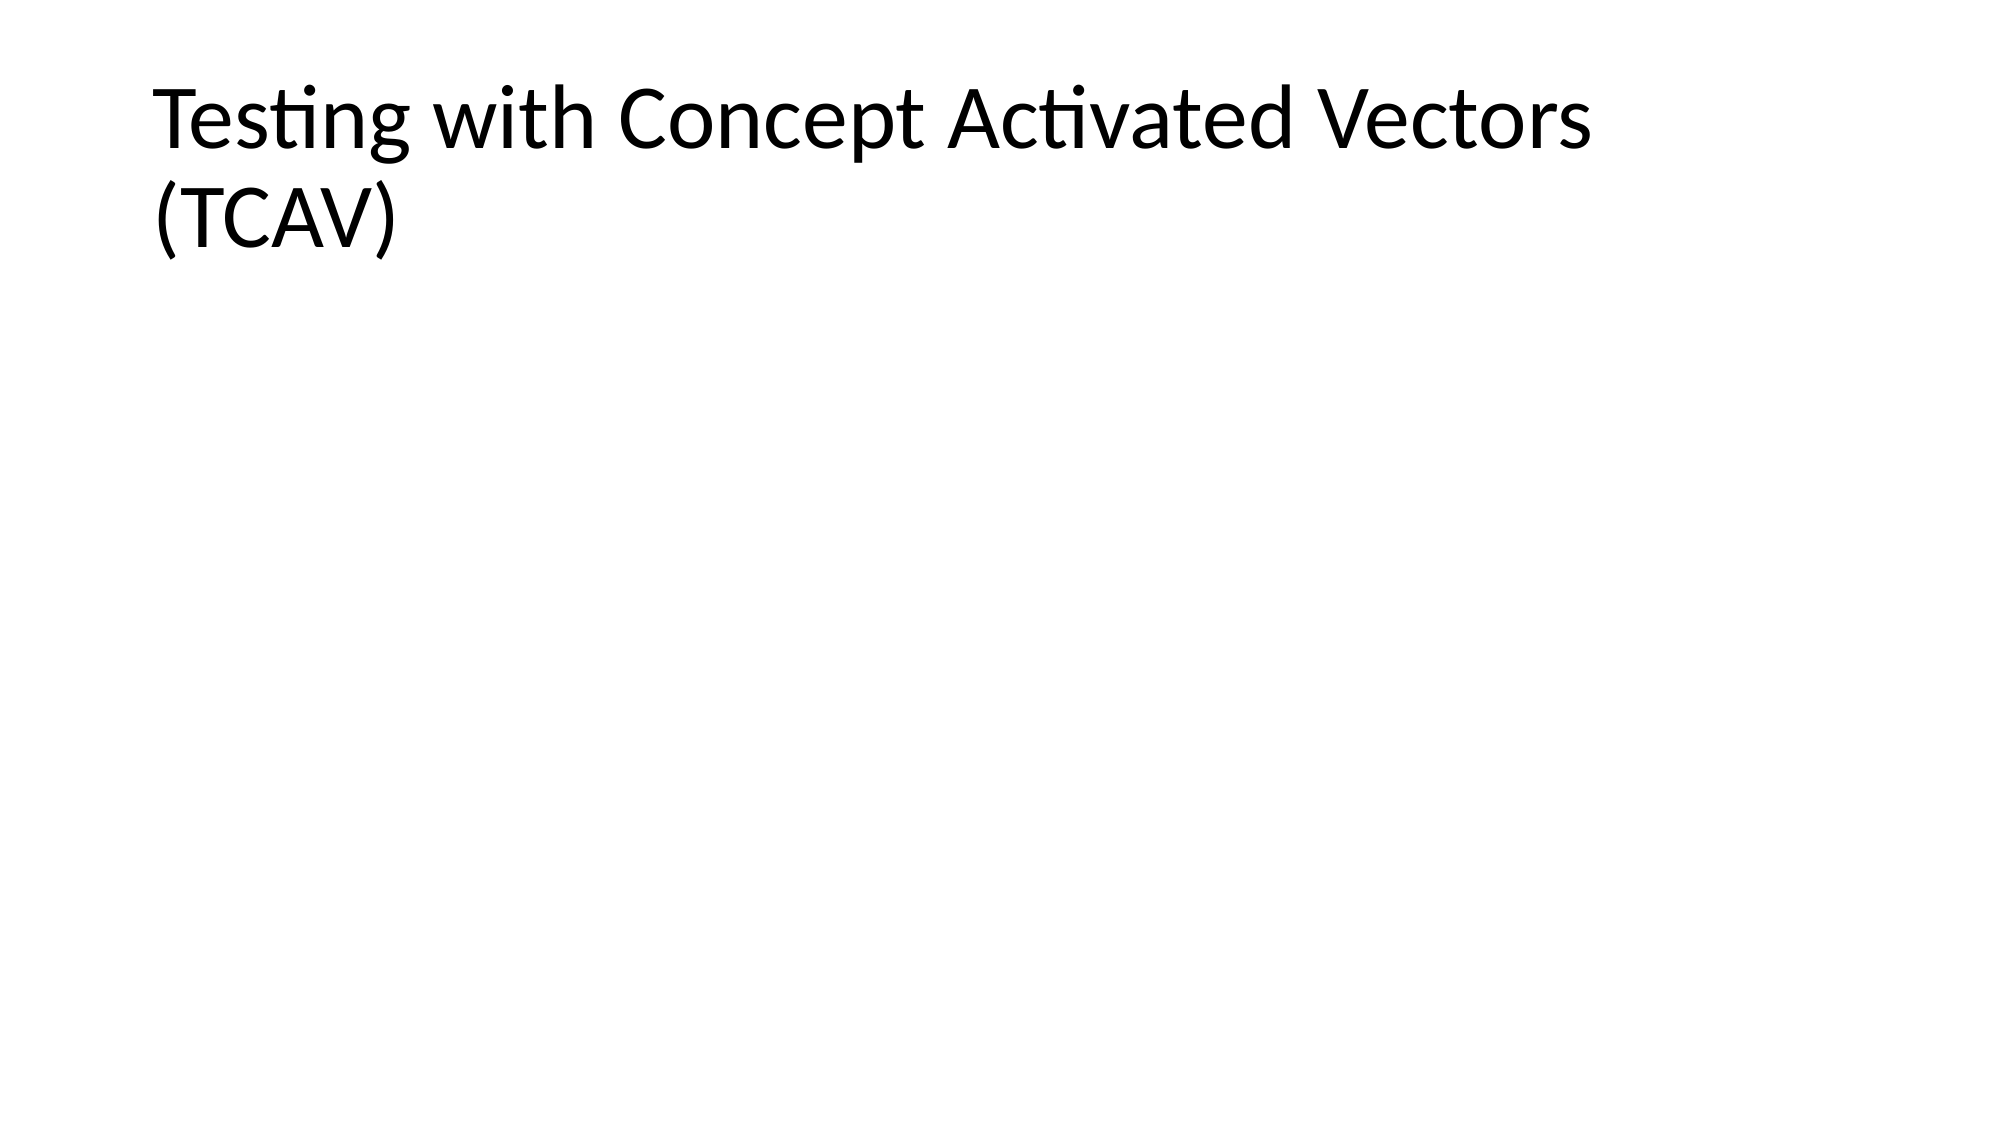

# Testing with Concept Activated Vectors (TCAV)